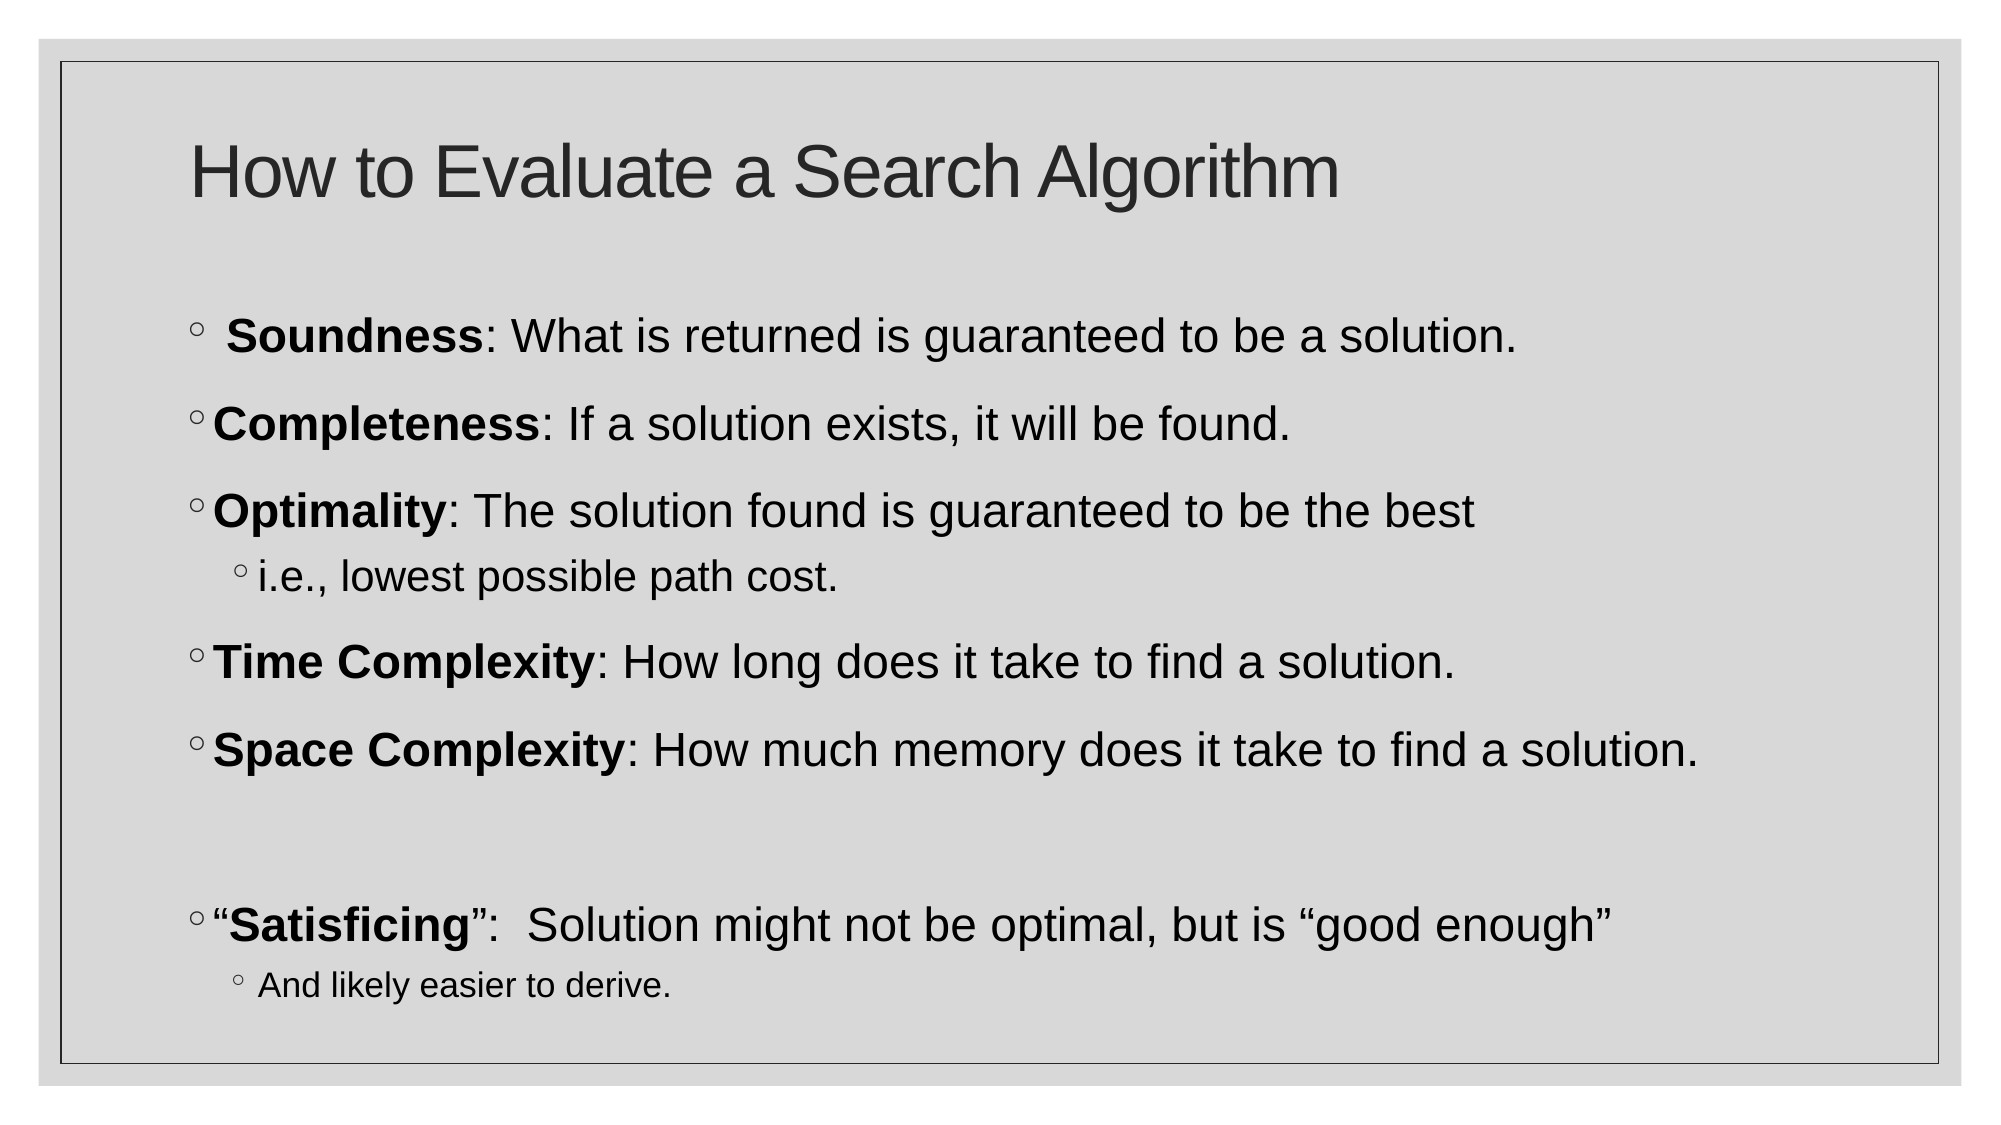

# How to Evaluate a Search Algorithm
 Soundness: What is returned is guaranteed to be a solution.
Completeness: If a solution exists, it will be found.
Optimality: The solution found is guaranteed to be the best
i.e., lowest possible path cost.
Time Complexity: How long does it take to find a solution.
Space Complexity: How much memory does it take to find a solution.

“Satisficing”:  Solution might not be optimal, but is “good enough”
And likely easier to derive.